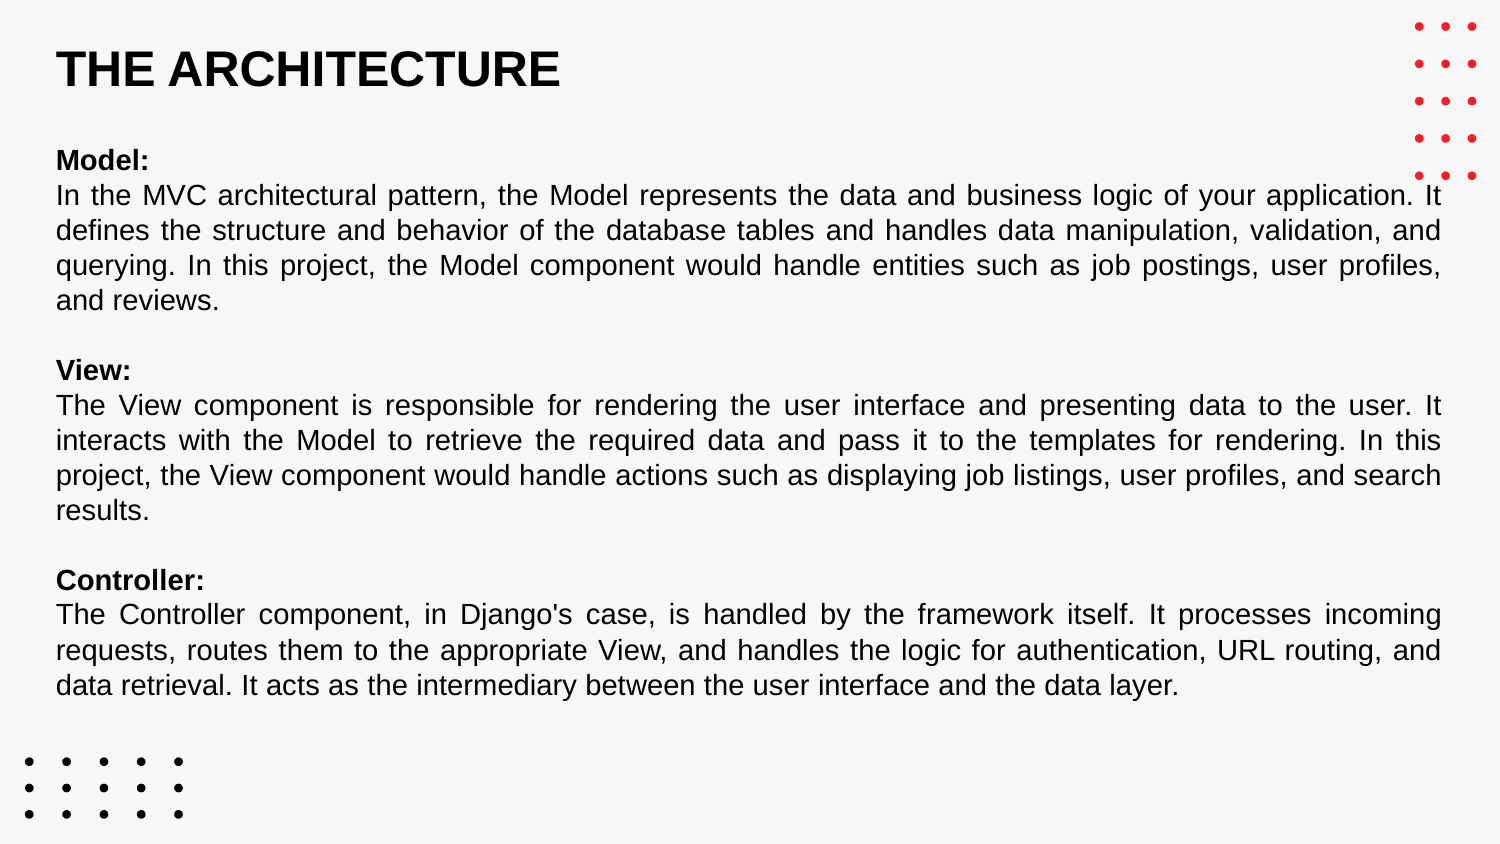

THE ARCHITECTURE

Model:
In the MVC architectural pattern, the Model represents the data and business logic of your application. It defines the structure and behavior of the database tables and handles data manipulation, validation, and querying. In this project, the Model component would handle entities such as job postings, user profiles, and reviews.

View:
The View component is responsible for rendering the user interface and presenting data to the user. It interacts with the Model to retrieve the required data and pass it to the templates for rendering. In this project, the View component would handle actions such as displaying job listings, user profiles, and search results.

Controller:
The Controller component, in Django's case, is handled by the framework itself. It processes incoming requests, routes them to the appropriate View, and handles the logic for authentication, URL routing, and data retrieval. It acts as the intermediary between the user interface and the data layer.